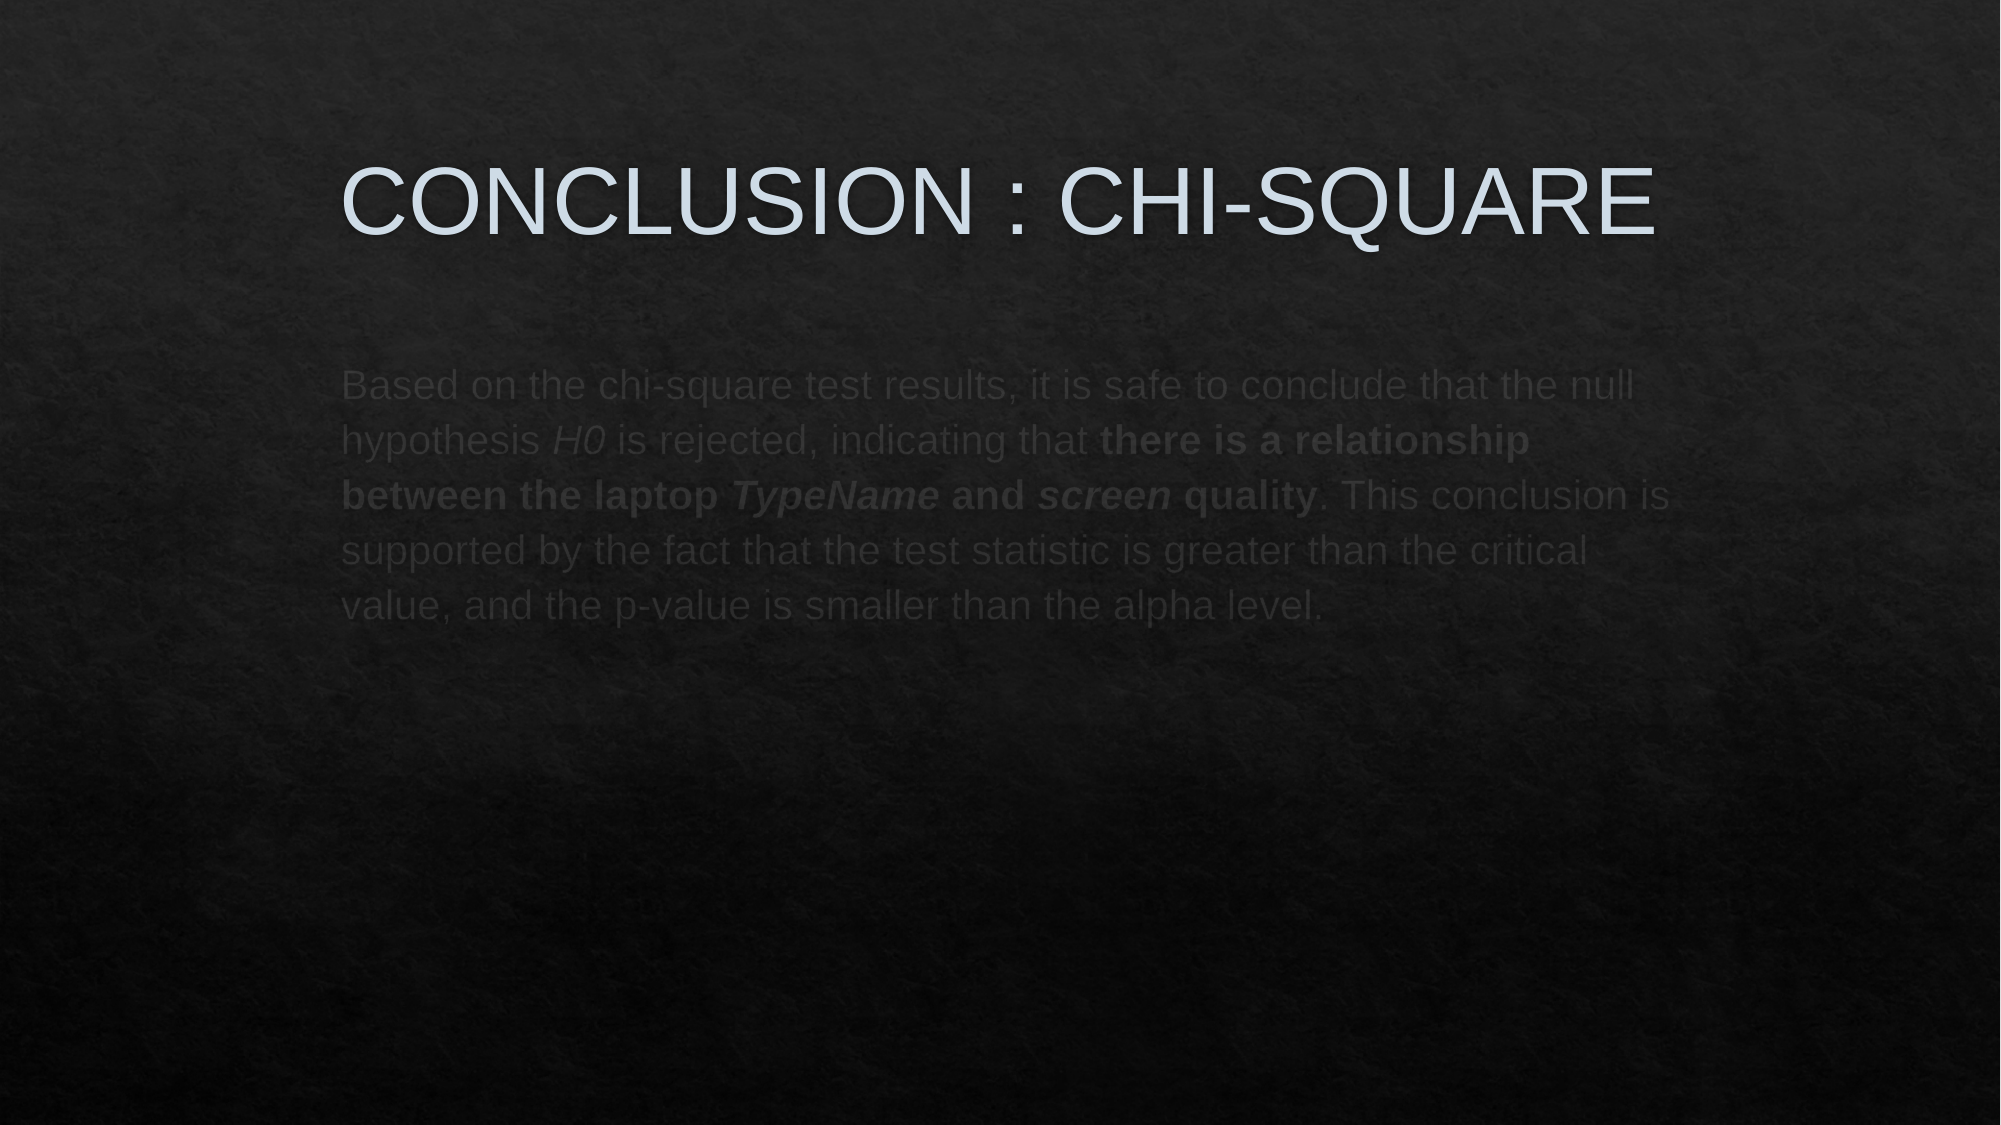

# CONCLUSION : CHI-SQUARE
Based on the chi-square test results, it is safe to conclude that the null hypothesis H0 is rejected, indicating that there is a relationship between the laptop TypeName and screen quality. This conclusion is supported by the fact that the test statistic is greater than the critical value, and the p-value is smaller than the alpha level.